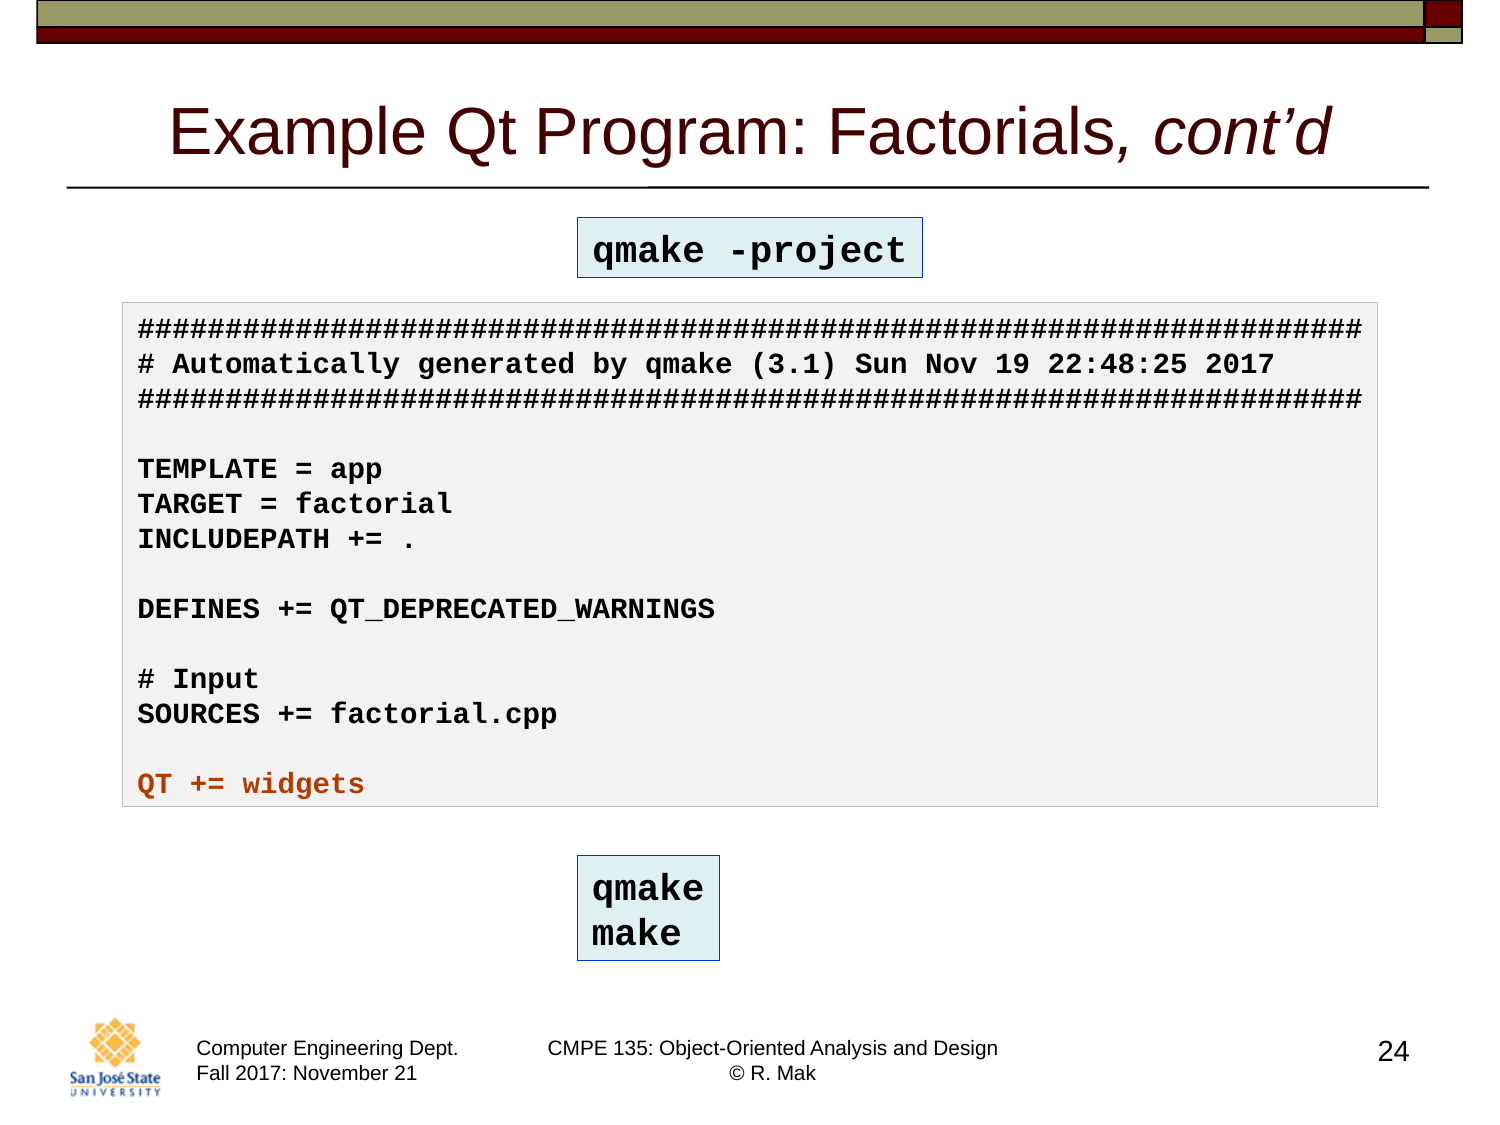

# Example Qt Program: Factorials, cont’d
qmake -project
######################################################################
# Automatically generated by qmake (3.1) Sun Nov 19 22:48:25 2017
######################################################################

TEMPLATE = app
TARGET = factorial
INCLUDEPATH += .

DEFINES += QT_DEPRECATED_WARNINGS
# Input
SOURCES += factorial.cpp
QT += widgets
qmake
make
24